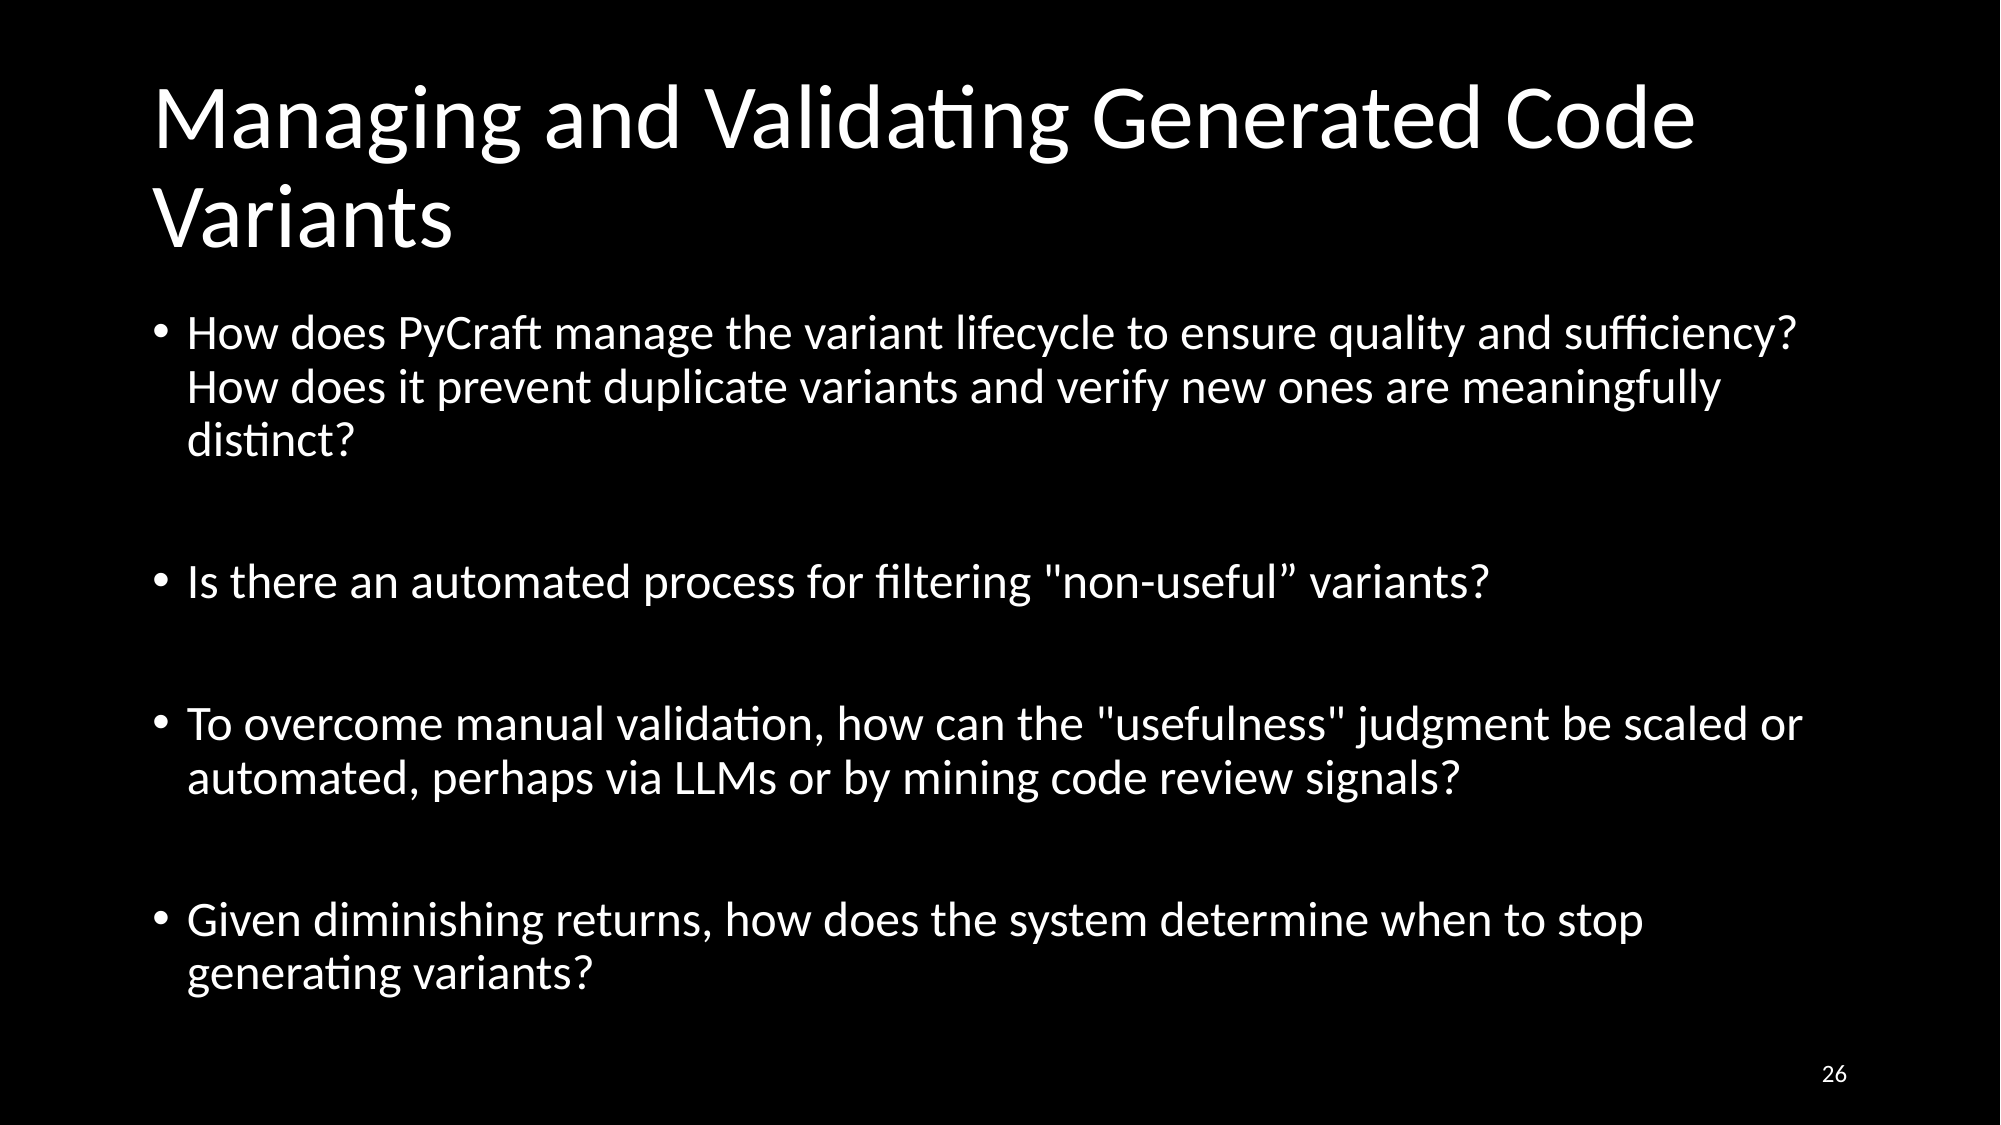

# Managing and Validating Generated Code Variants
How does PyCraft manage the variant lifecycle to ensure quality and sufficiency? How does it prevent duplicate variants and verify new ones are meaningfully distinct?

Is there an automated process for filtering "non-useful” variants?

To overcome manual validation, how can the "usefulness" judgment be scaled or automated, perhaps via LLMs or by mining code review signals?

Given diminishing returns, how does the system determine when to stop generating variants?

26